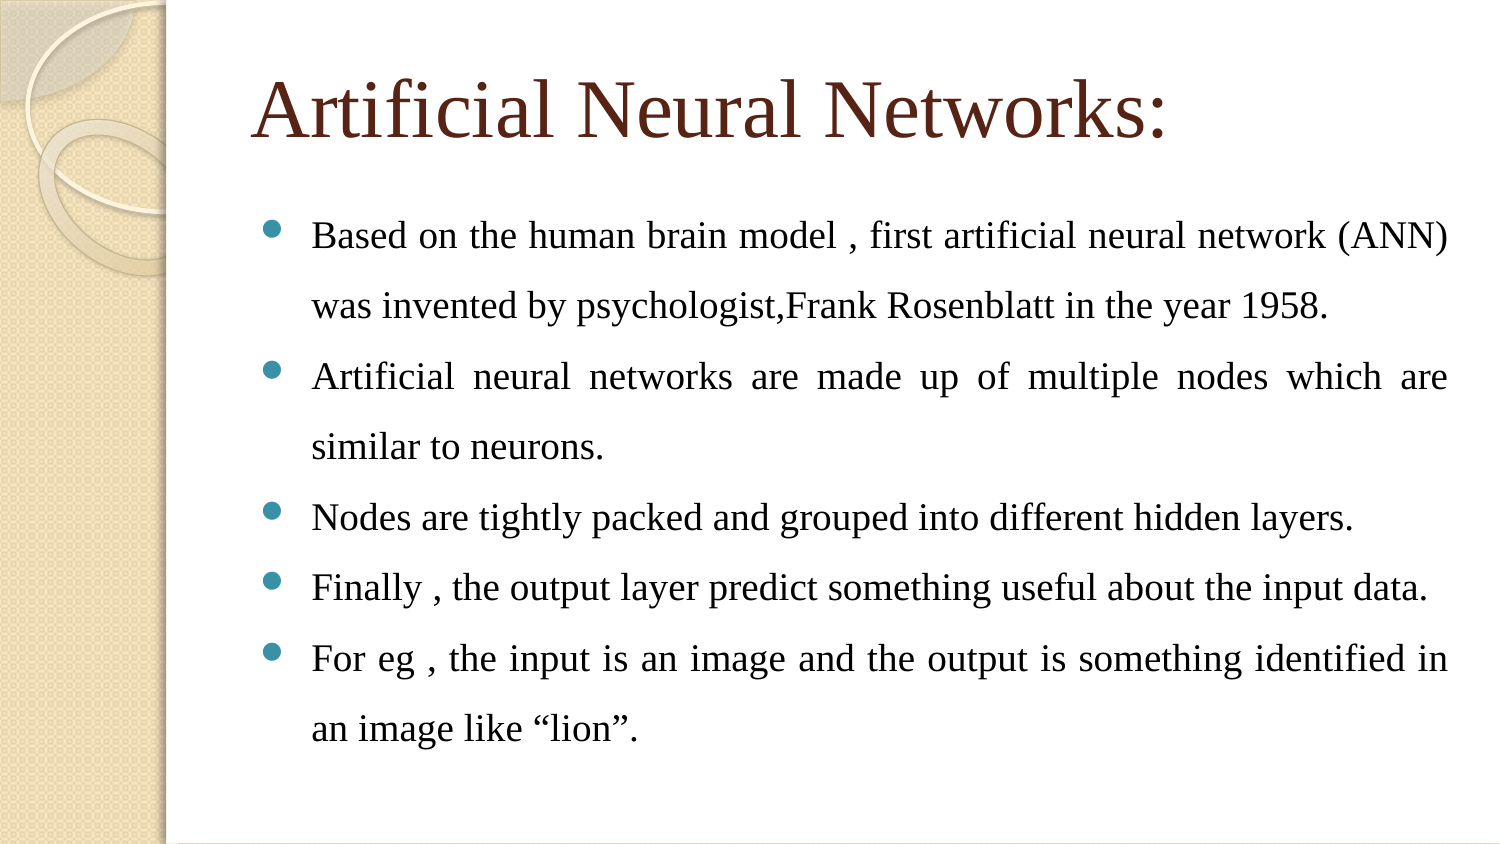

# Artificial Neural Networks:
Based on the human brain model , first artificial neural network (ANN) was invented by psychologist,Frank Rosenblatt in the year 1958.
Artificial neural networks are made up of multiple nodes which are similar to neurons.
Nodes are tightly packed and grouped into different hidden layers.
Finally , the output layer predict something useful about the input data.
For eg , the input is an image and the output is something identified in an image like “lion”.